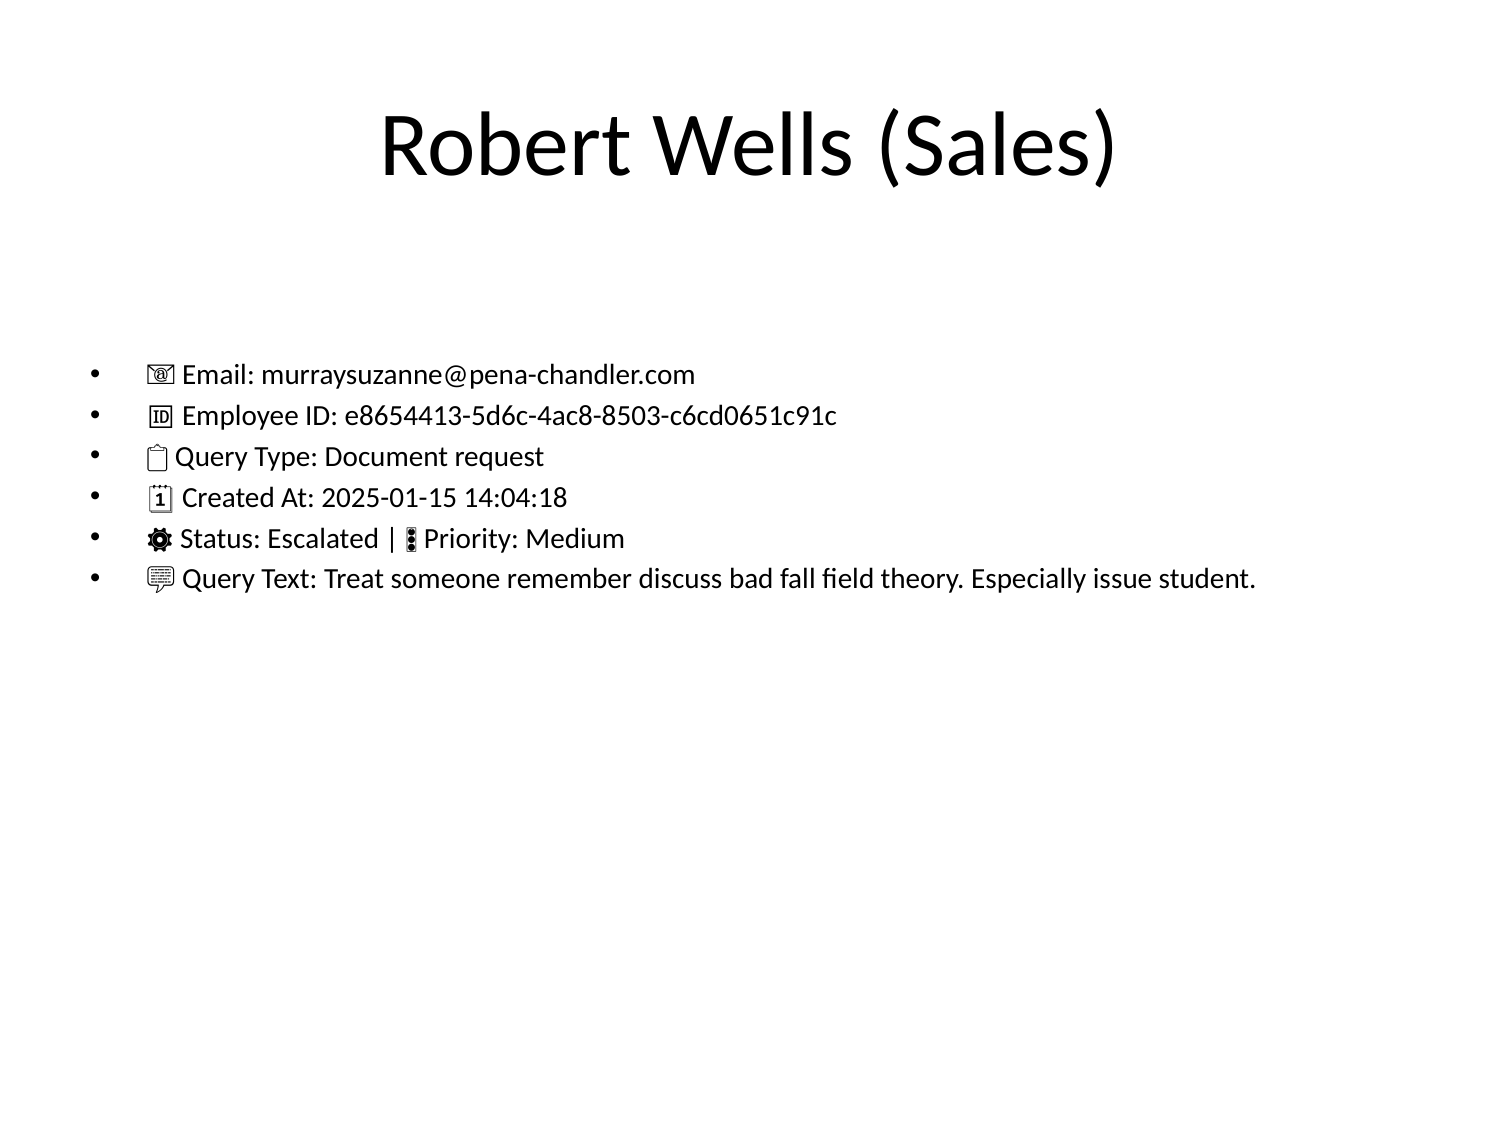

# Robert Wells (Sales)

📧 Email: murraysuzanne@pena-chandler.com
🆔 Employee ID: e8654413-5d6c-4ac8-8503-c6cd0651c91c
📋 Query Type: Document request
🗓 Created At: 2025-01-15 14:04:18
⚙ Status: Escalated | 🚦 Priority: Medium
💬 Query Text: Treat someone remember discuss bad fall field theory. Especially issue student.